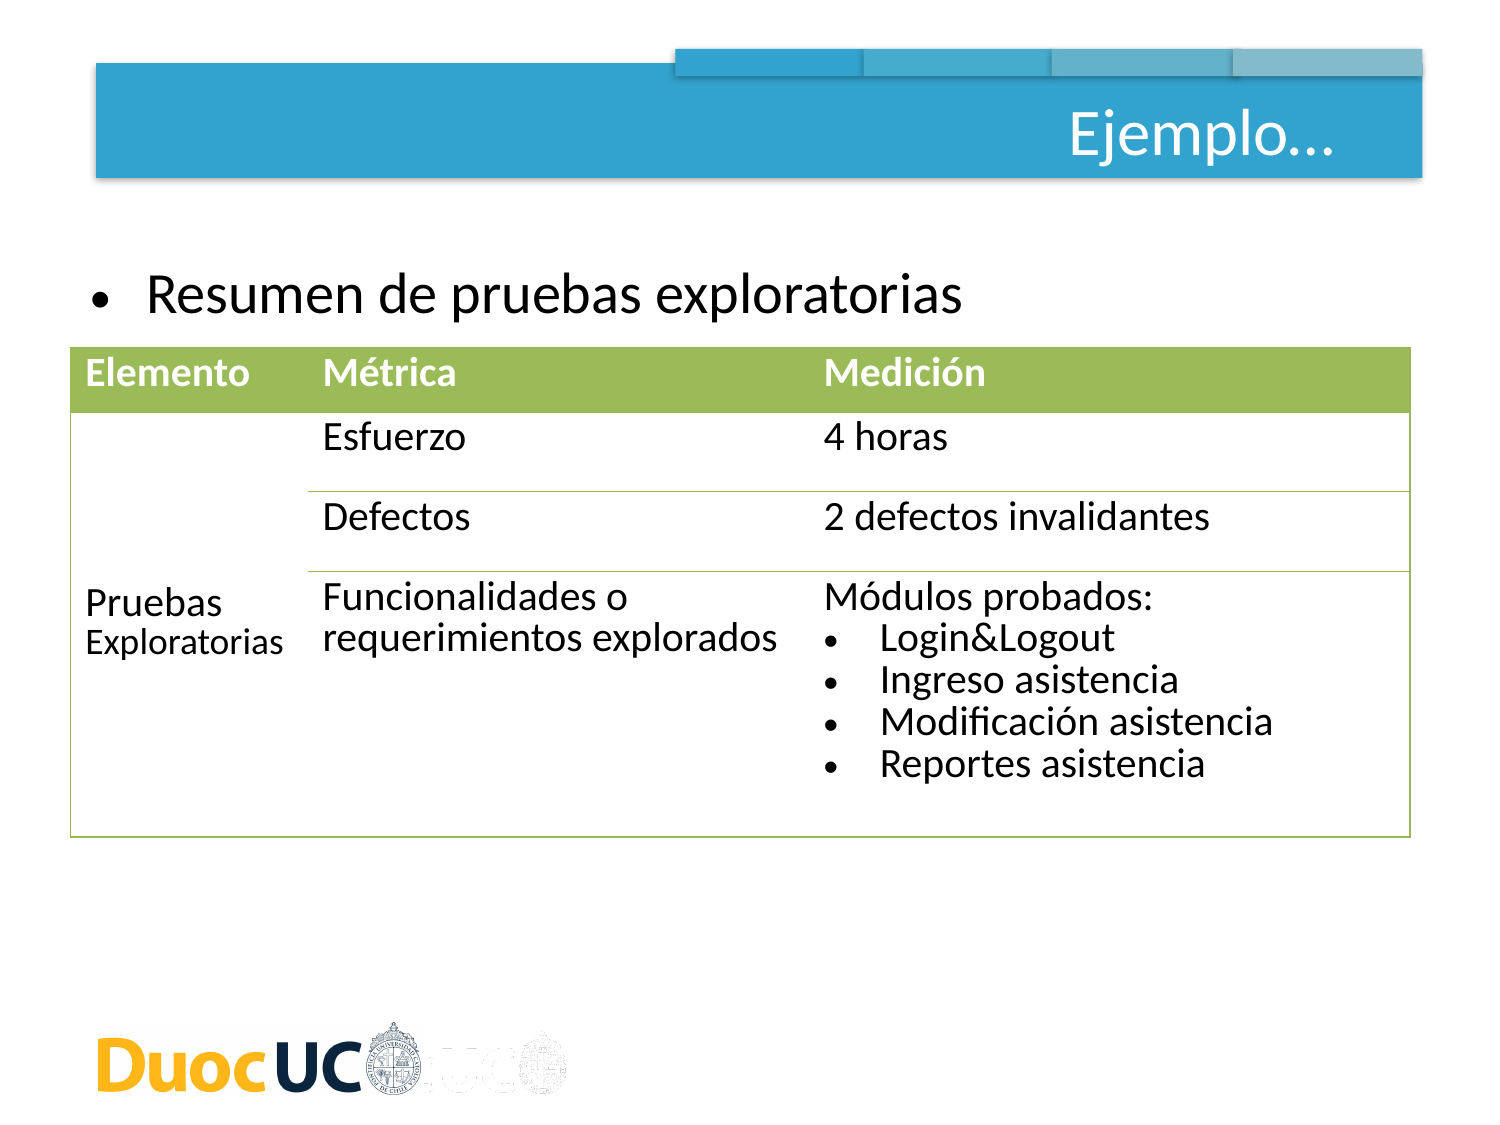

Ejemplo…
Resumen de pruebas exploratorias
| Elemento | Métrica | Medición |
| --- | --- | --- |
| Pruebas Exploratorias | Esfuerzo | 4 horas |
|  | Defectos | 2 defectos invalidantes |
|  | Funcionalidades o requerimientos explorados | Módulos probados: Login&Logout Ingreso asistencia Modificación asistencia Reportes asistencia |